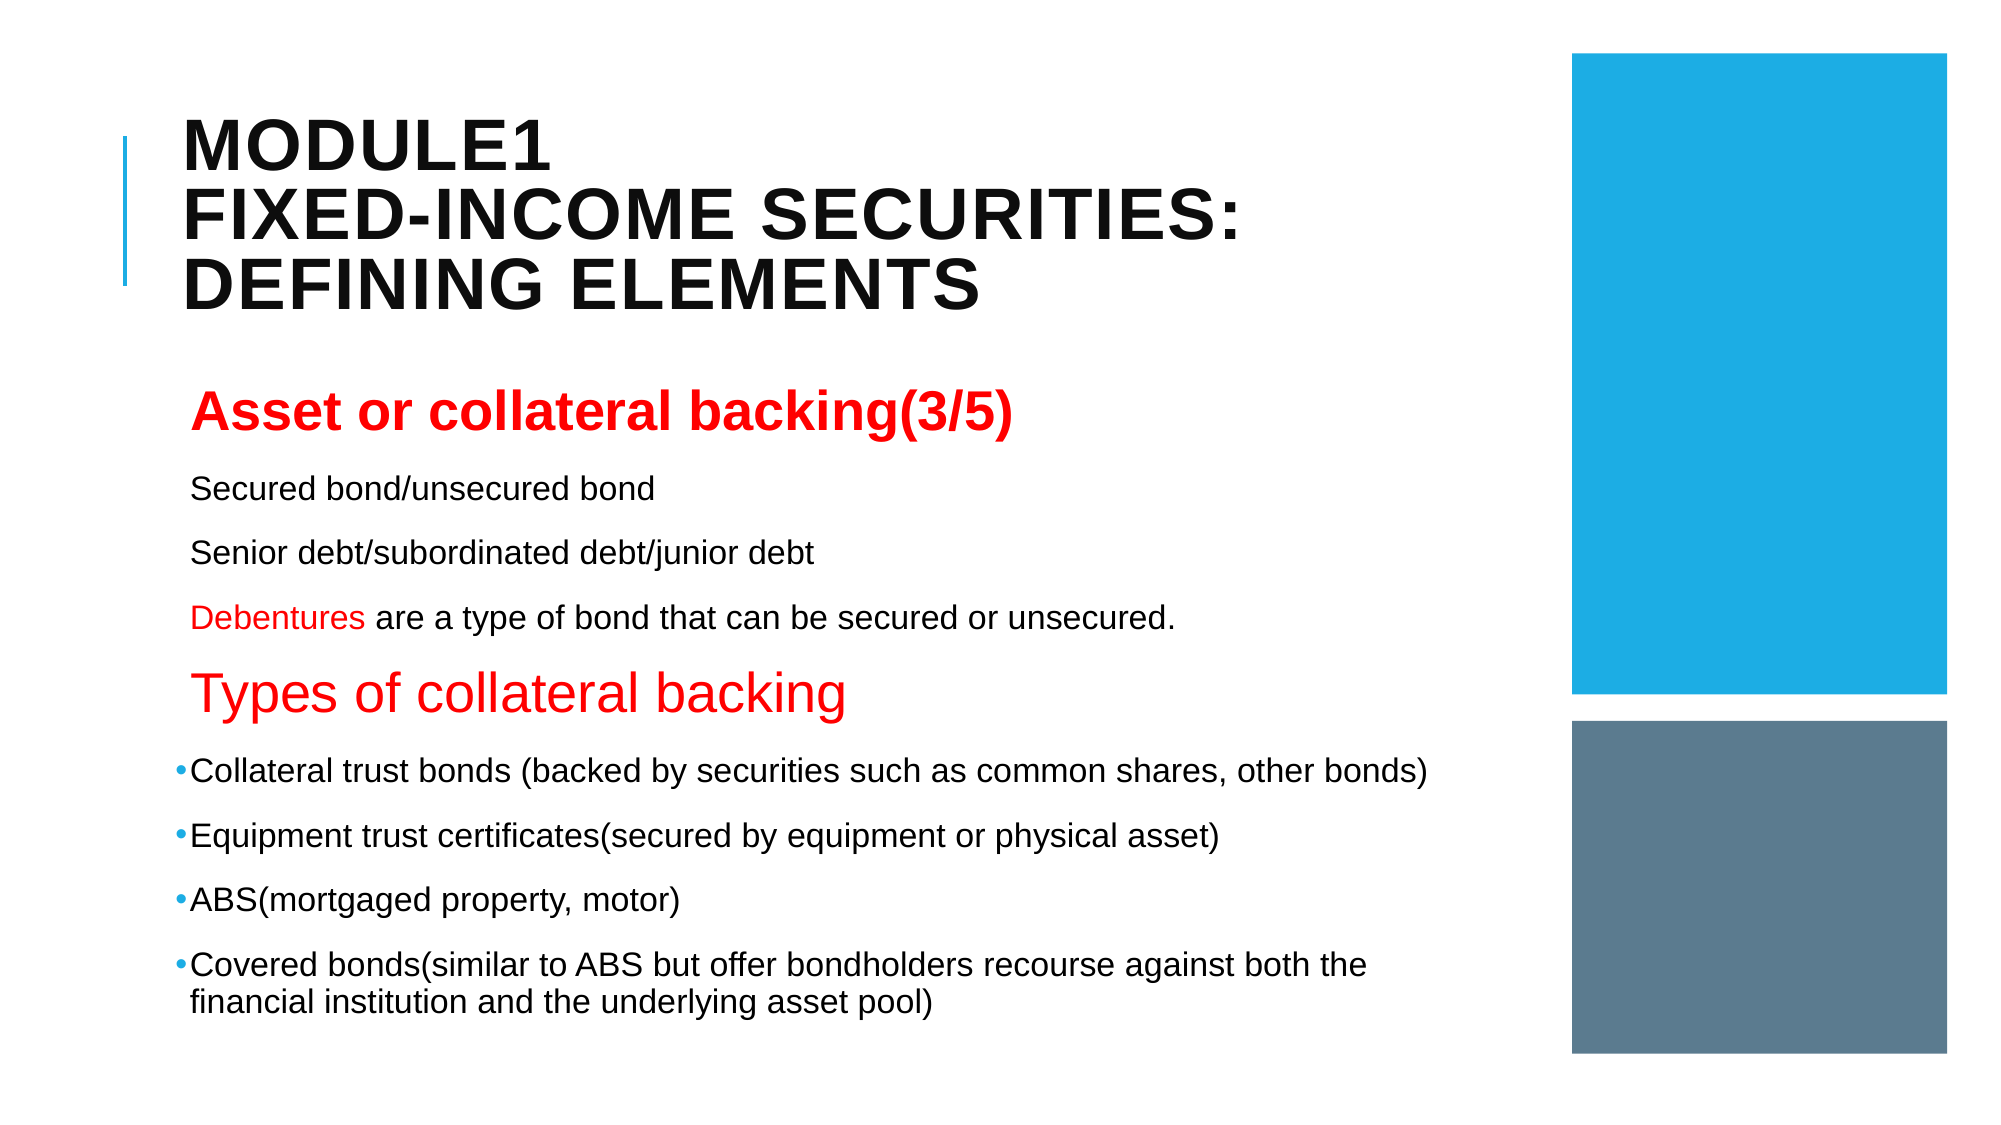

# Module1 Fixed-Income Securities: Defining Elements
Asset or collateral backing(3/5)
Secured bond/unsecured bond
Senior debt/subordinated debt/junior debt
Debentures are a type of bond that can be secured or unsecured.
Types of collateral backing
Collateral trust bonds (backed by securities such as common shares, other bonds)
Equipment trust certificates(secured by equipment or physical asset)
ABS(mortgaged property, motor)
Covered bonds(similar to ABS but offer bondholders recourse against both the financial institution and the underlying asset pool)